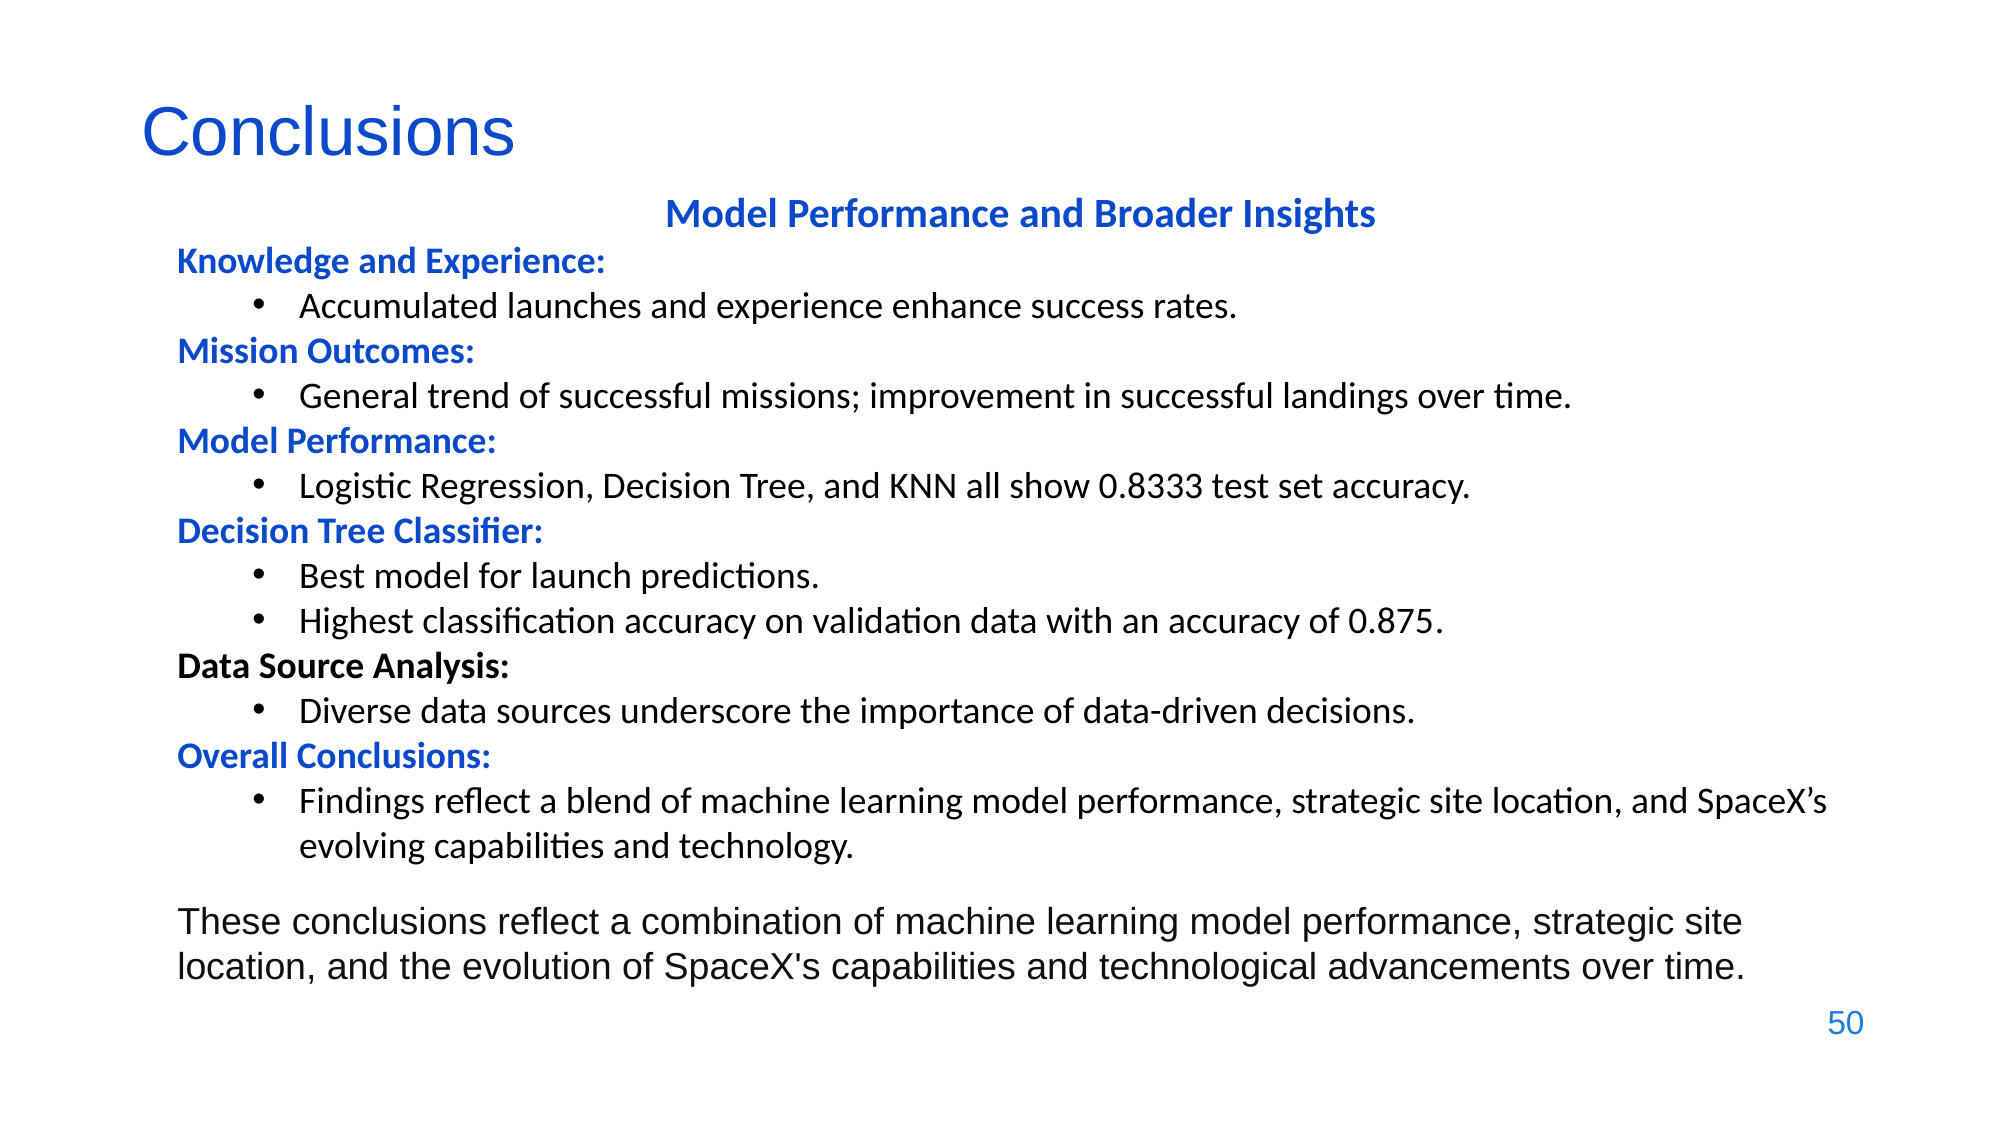

Conclusions
Model Performance and Broader Insights
Knowledge and Experience:
Accumulated launches and experience enhance success rates.
Mission Outcomes:
General trend of successful missions; improvement in successful landings over time.
Model Performance:
Logistic Regression, Decision Tree, and KNN all show 0.8333 test set accuracy.
Decision Tree Classifier:
Best model for launch predictions.
Highest classification accuracy on validation data with an accuracy of 0.875.
Data Source Analysis:
Diverse data sources underscore the importance of data-driven decisions.
Overall Conclusions:
Findings reflect a blend of machine learning model performance, strategic site location, and SpaceX’s evolving capabilities and technology.
These conclusions reflect a combination of machine learning model performance, strategic site location, and the evolution of SpaceX's capabilities and technological advancements over time.
50